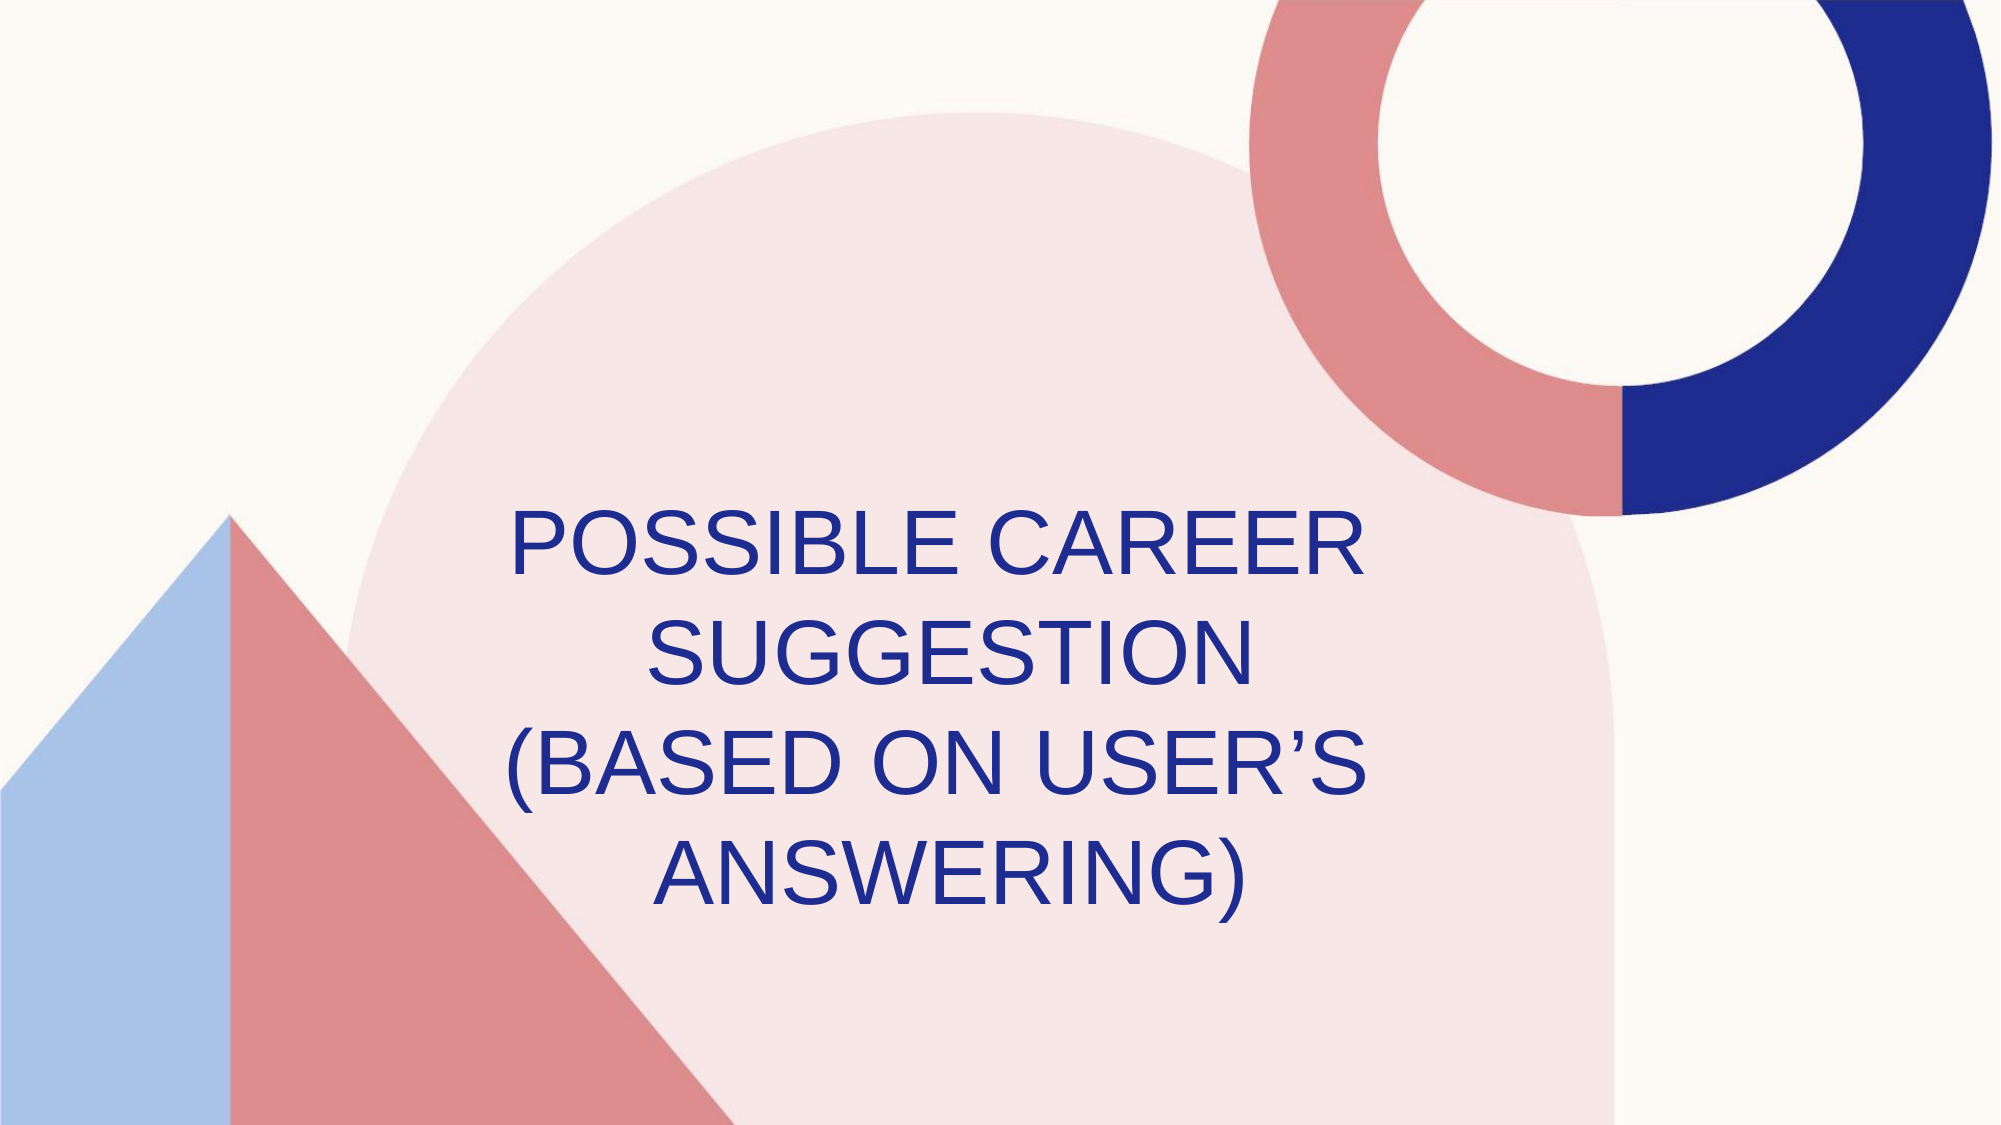

POSSIBLE CAREER
SUGGESTION
(BASED ON USER’S
ANSWERING)